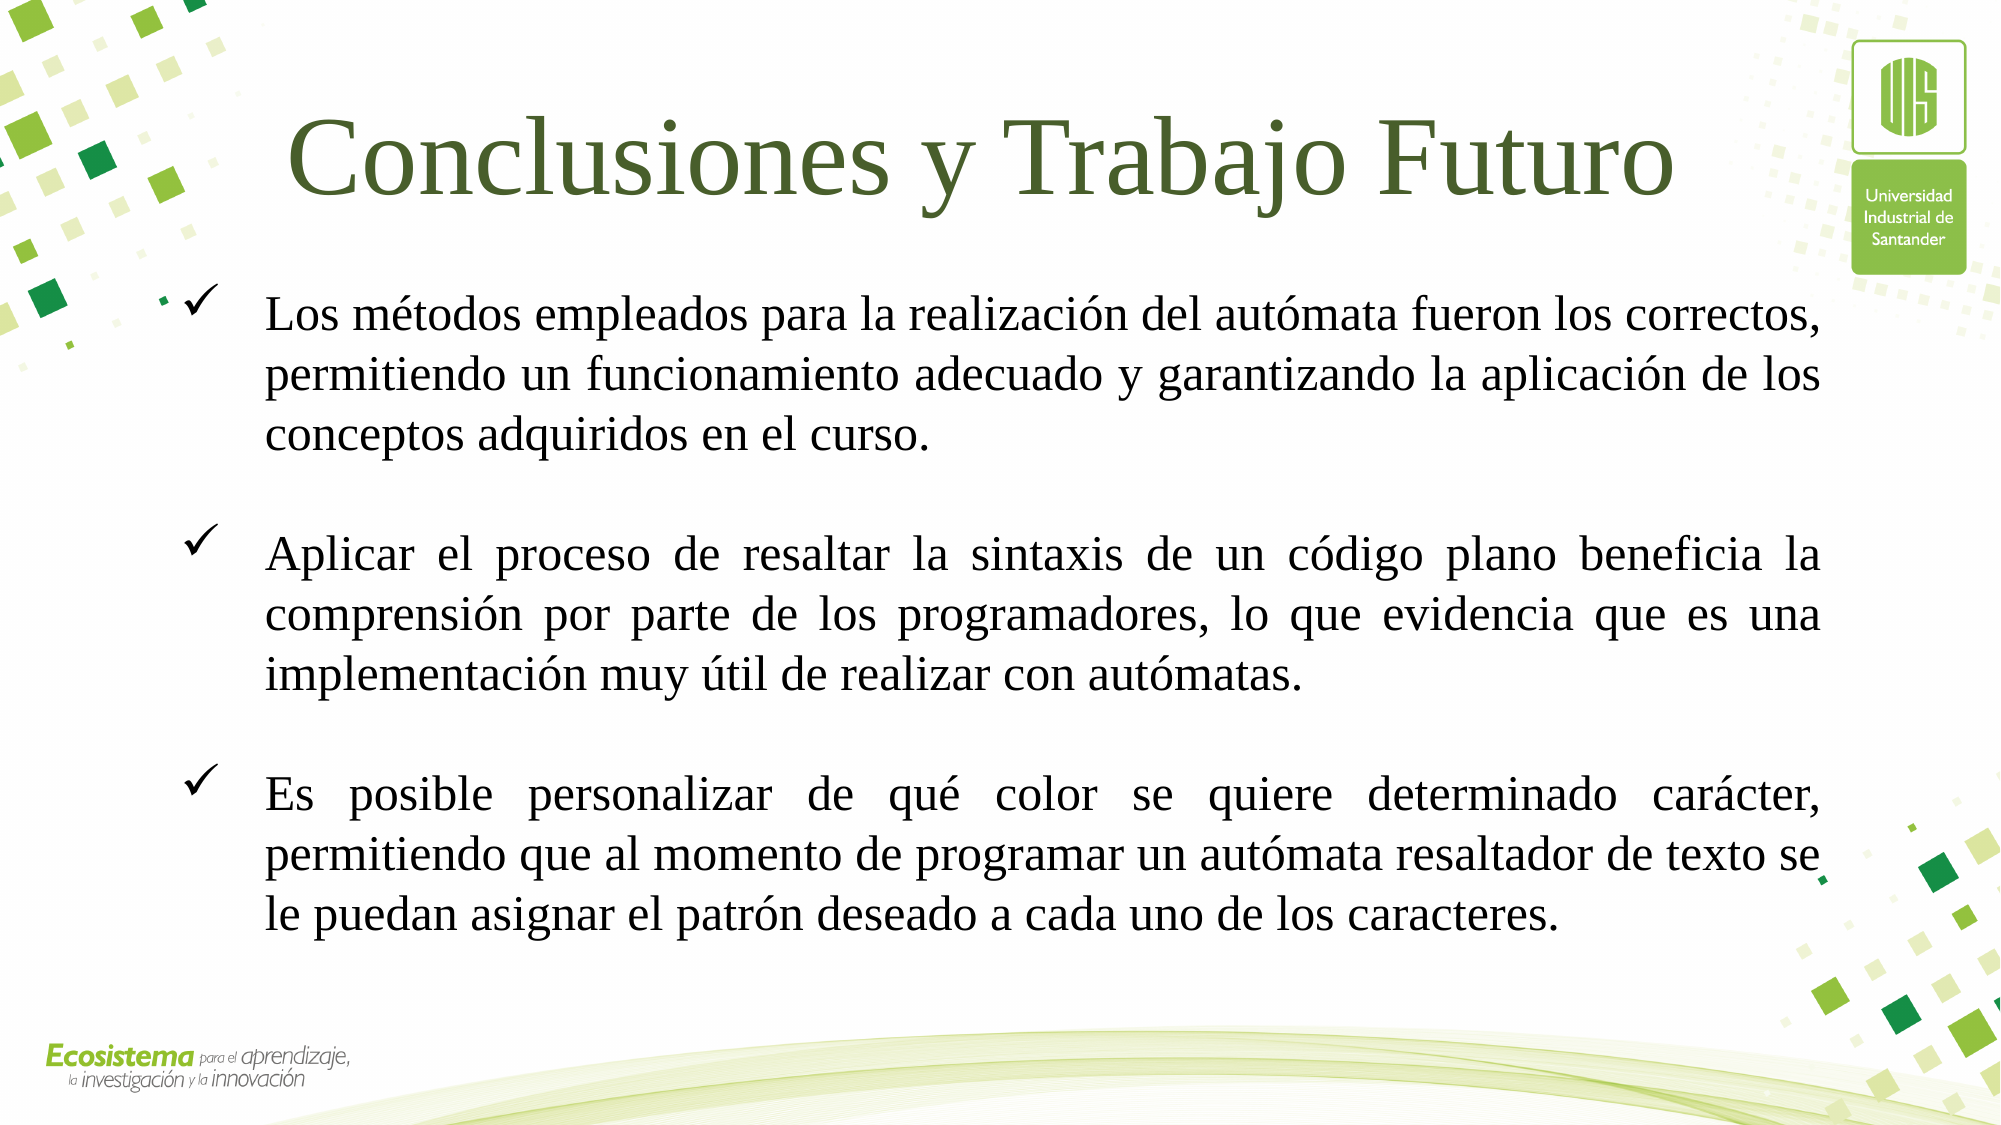

# Conclusiones y Trabajo Futuro
Los métodos empleados para la realización del autómata fueron los correctos, permitiendo un funcionamiento adecuado y garantizando la aplicación de los conceptos adquiridos en el curso.

Aplicar el proceso de resaltar la sintaxis de un código plano beneficia la comprensión por parte de los programadores, lo que evidencia que es una implementación muy útil de realizar con autómatas.

Es posible personalizar de qué color se quiere determinado carácter, permitiendo que al momento de programar un autómata resaltador de texto se le puedan asignar el patrón deseado a cada uno de los caracteres.